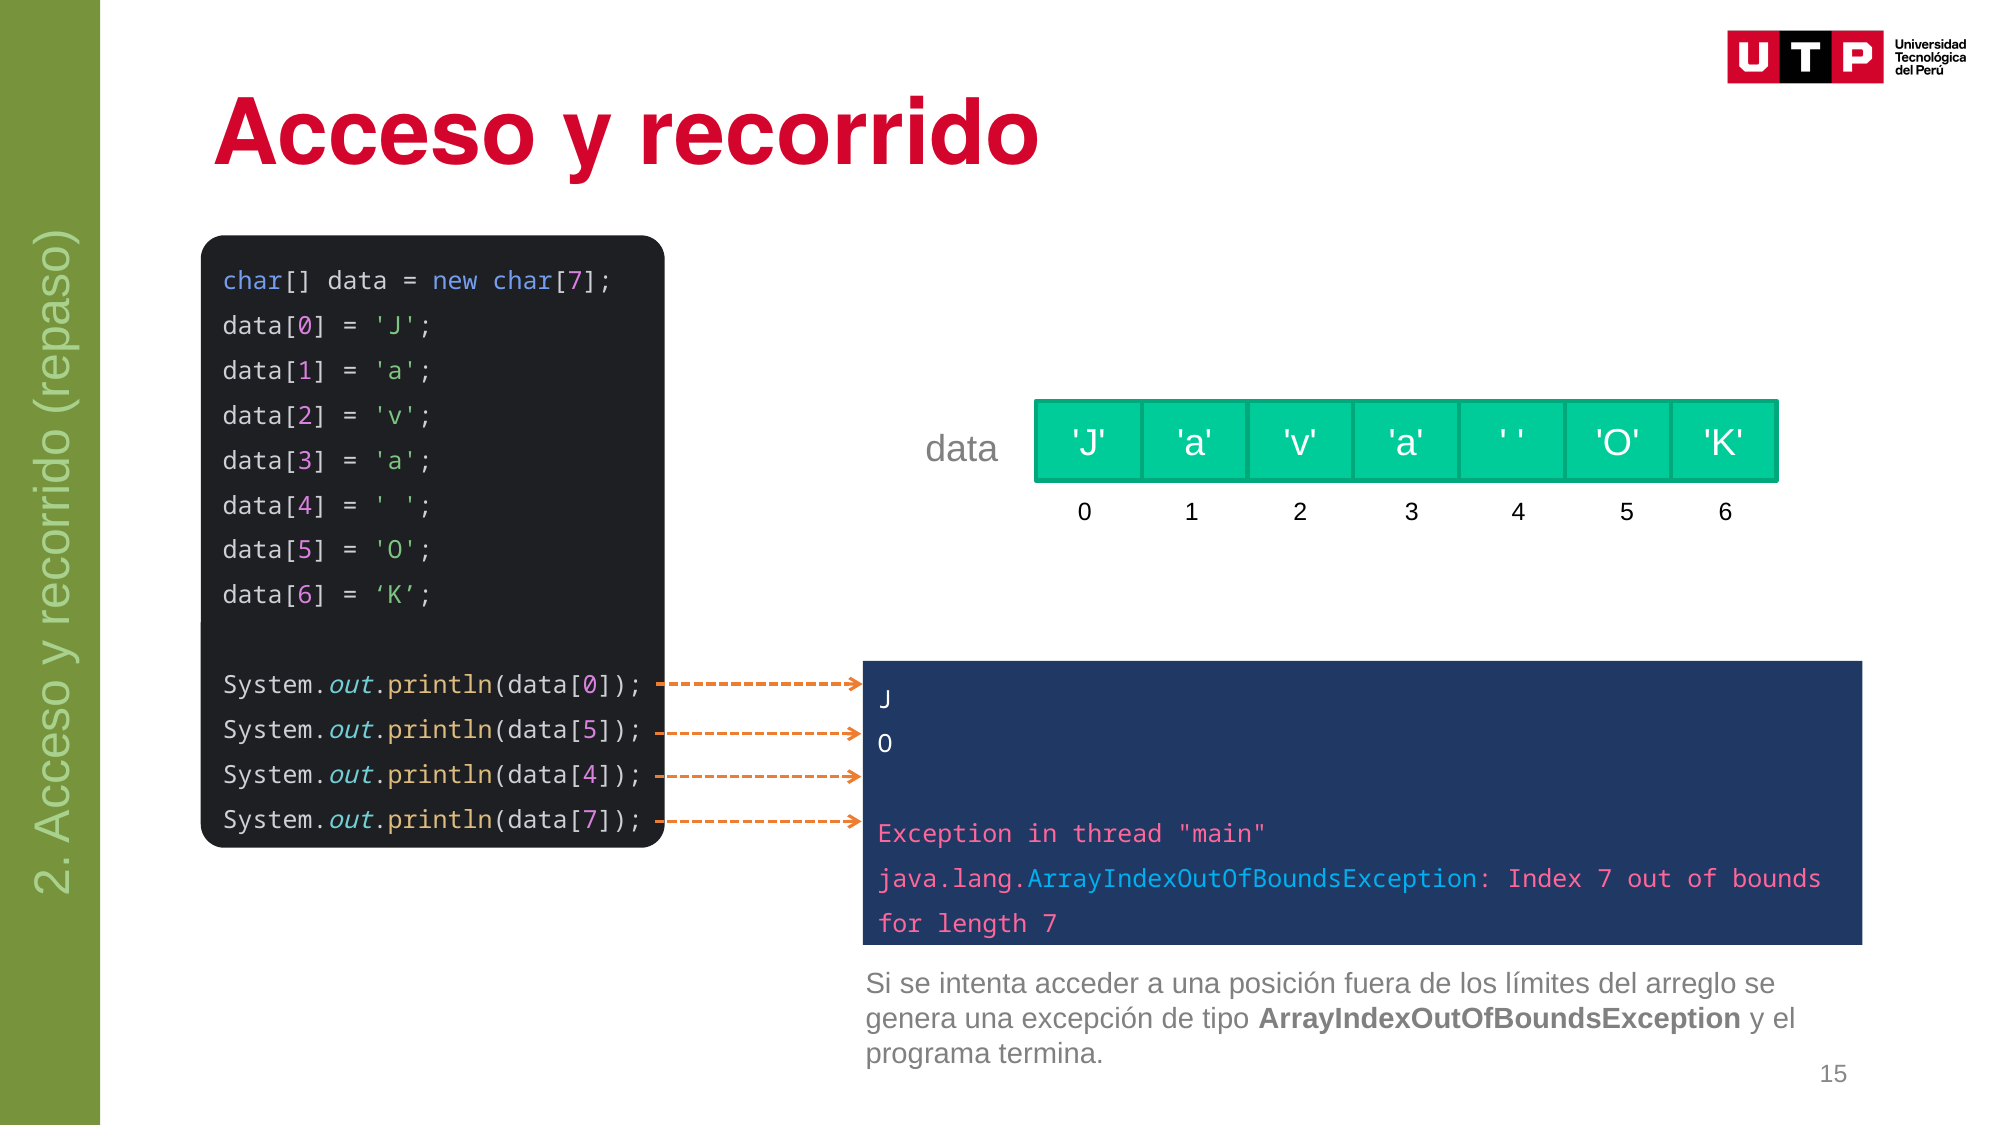

2. Acceso y recorrido (repaso)
# Acceso y recorrido
char[] data = new char[7];
data[0] = 'J';
data[1] = 'a';
data[2] = 'v';
data[3] = 'a';
data[4] = ' ';
data[5] = 'O';
data[6] = ‘K’;

System.out.println(data[0]);
System.out.println(data[5]);
System.out.println(data[4]);
System.out.println(data[7]);
'J'
'a'
'v'
'a'
' '
'O'
'K'
data
5
6
2
3
4
0
1
J
O

Exception in thread "main" java.lang.ArrayIndexOutOfBoundsException: Index 7 out of bounds for length 7
Si se intenta acceder a una posición fuera de los límites del arreglo se genera una excepción de tipo ArrayIndexOutOfBoundsException y el programa termina.
15